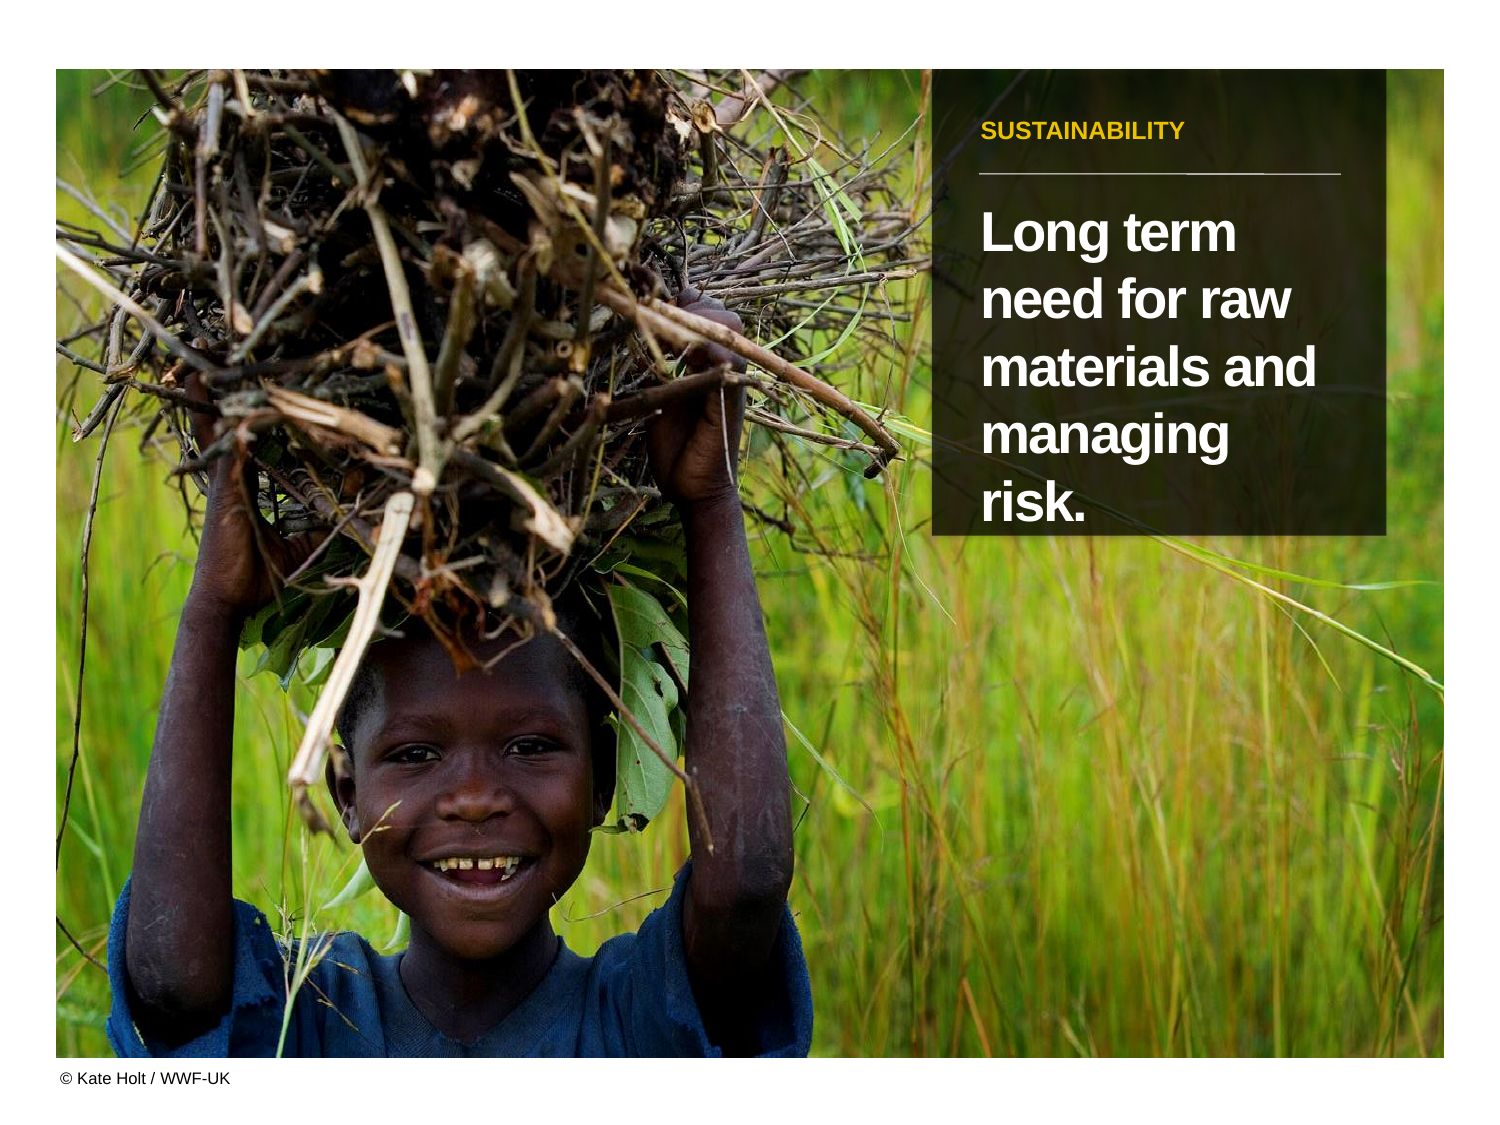

Sustainability
Long term
need for raw materials and managing risk.
© Kate Holt / WWF-UK